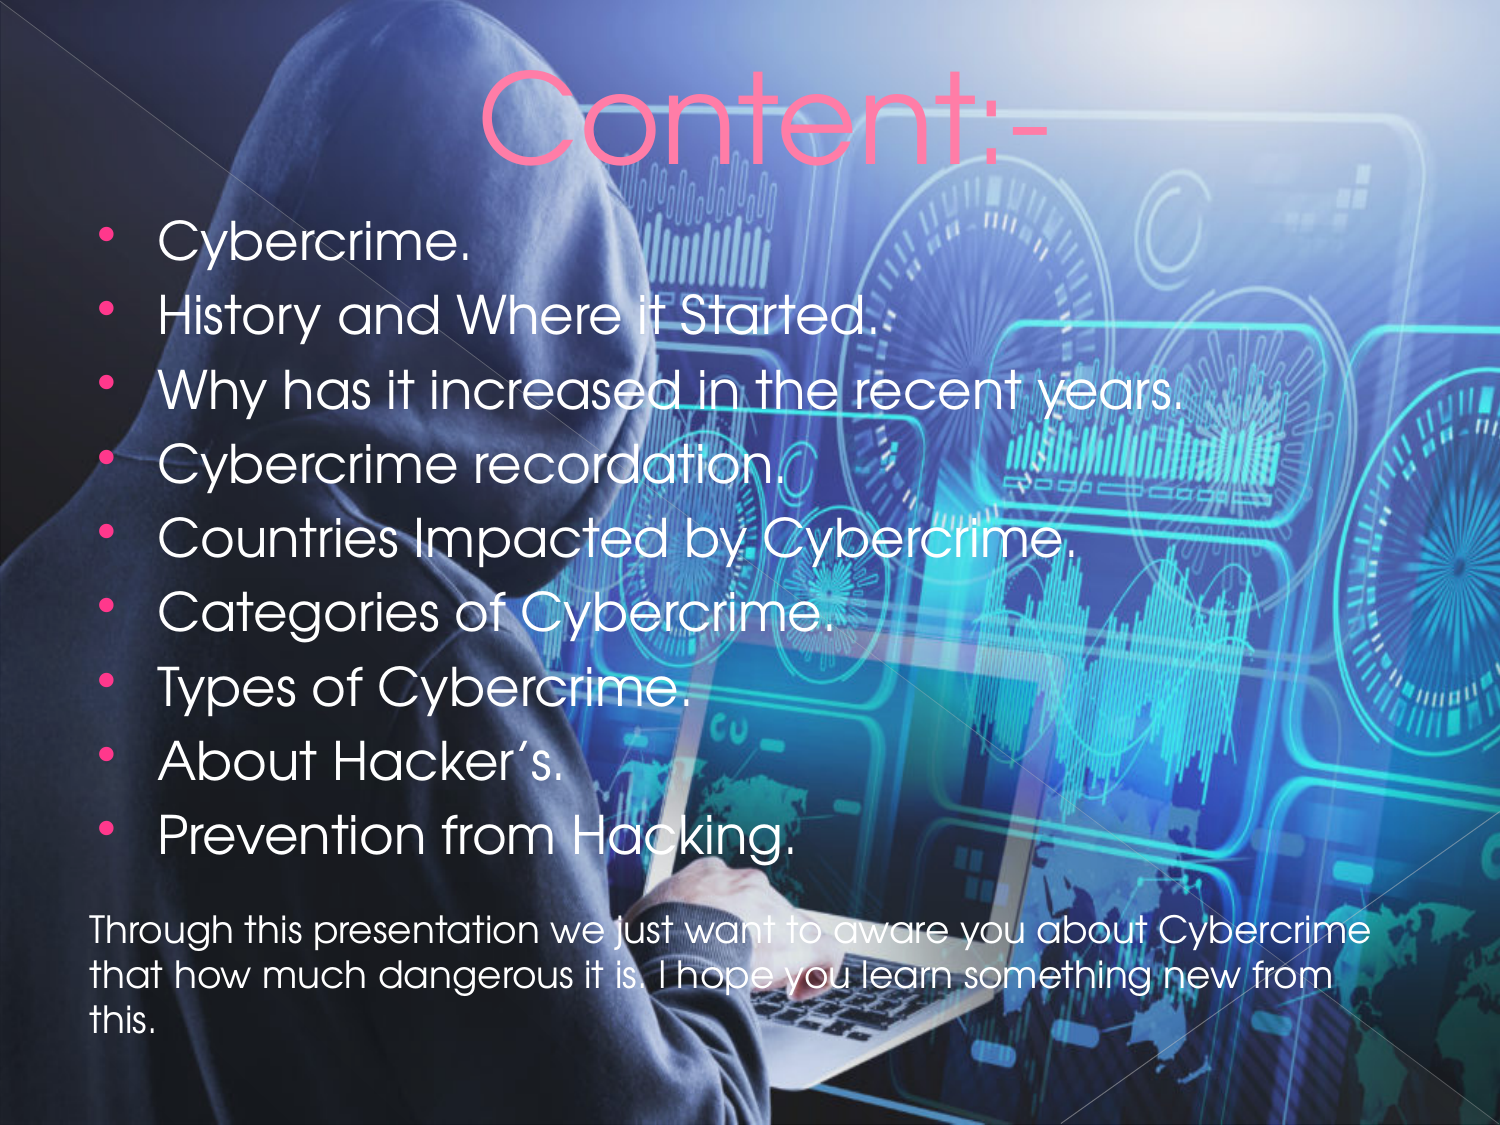

# Content:-
Cybercrime.
History and Where it Started.
Why has it increased in the recent years.
Cybercrime recordation.
Countries Impacted by Cybercrime.
Categories of Cybercrime.
Types of Cybercrime.
About Hacker’s.
Prevention from Hacking.
Through this presentation we just want to aware you about Cybercrime that how much dangerous it is. I hope you learn something new from this.